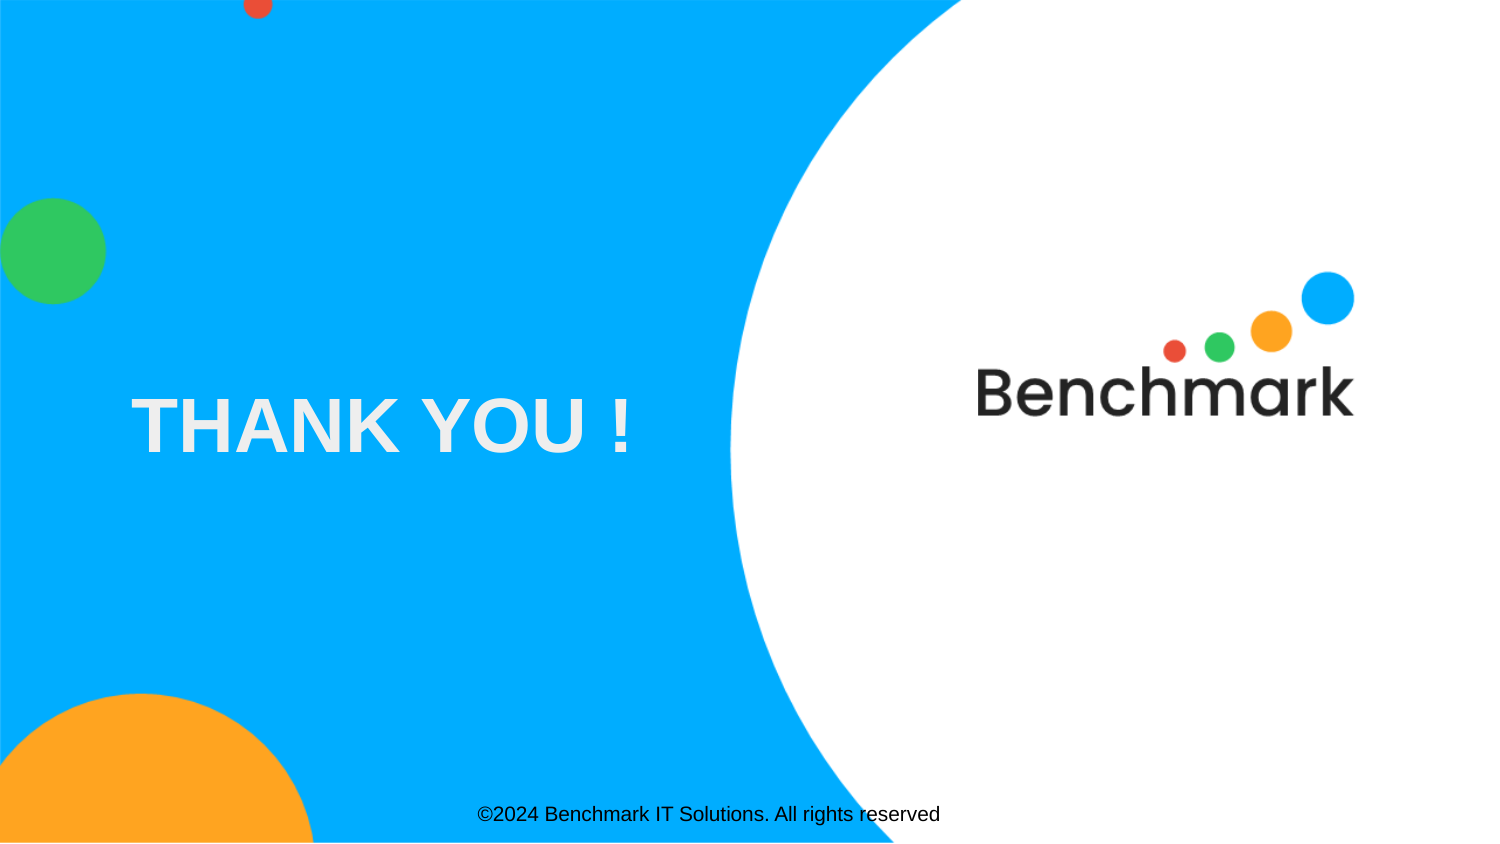

©2024 Benchmark IT Solutions. All rights reserved